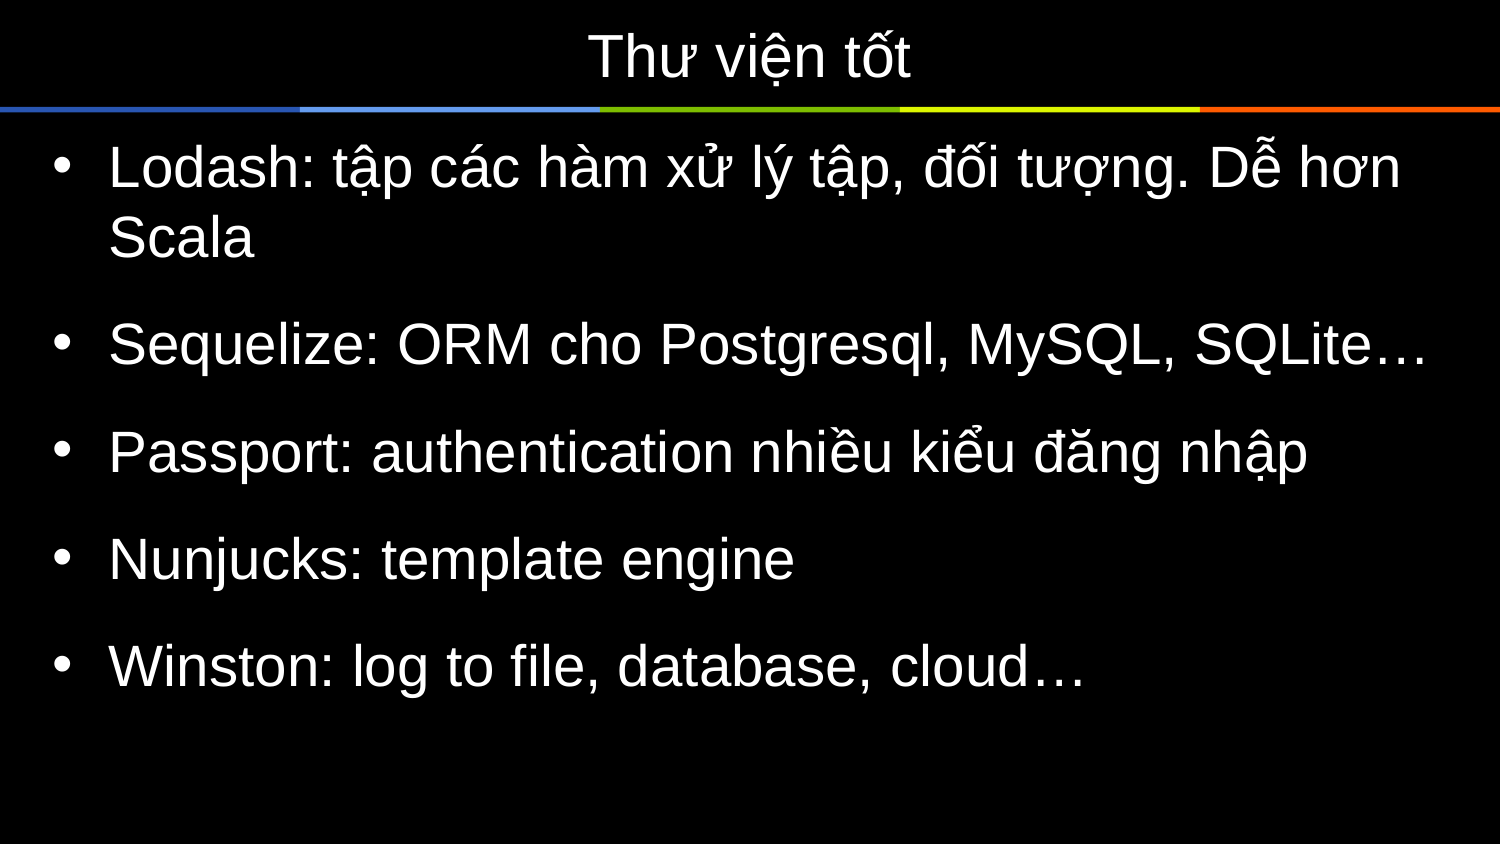

# Thư viện tốt
Lodash: tập các hàm xử lý tập, đối tượng. Dễ hơn Scala
Sequelize: ORM cho Postgresql, MySQL, SQLite…
Passport: authentication nhiều kiểu đăng nhập
Nunjucks: template engine
Winston: log to file, database, cloud…